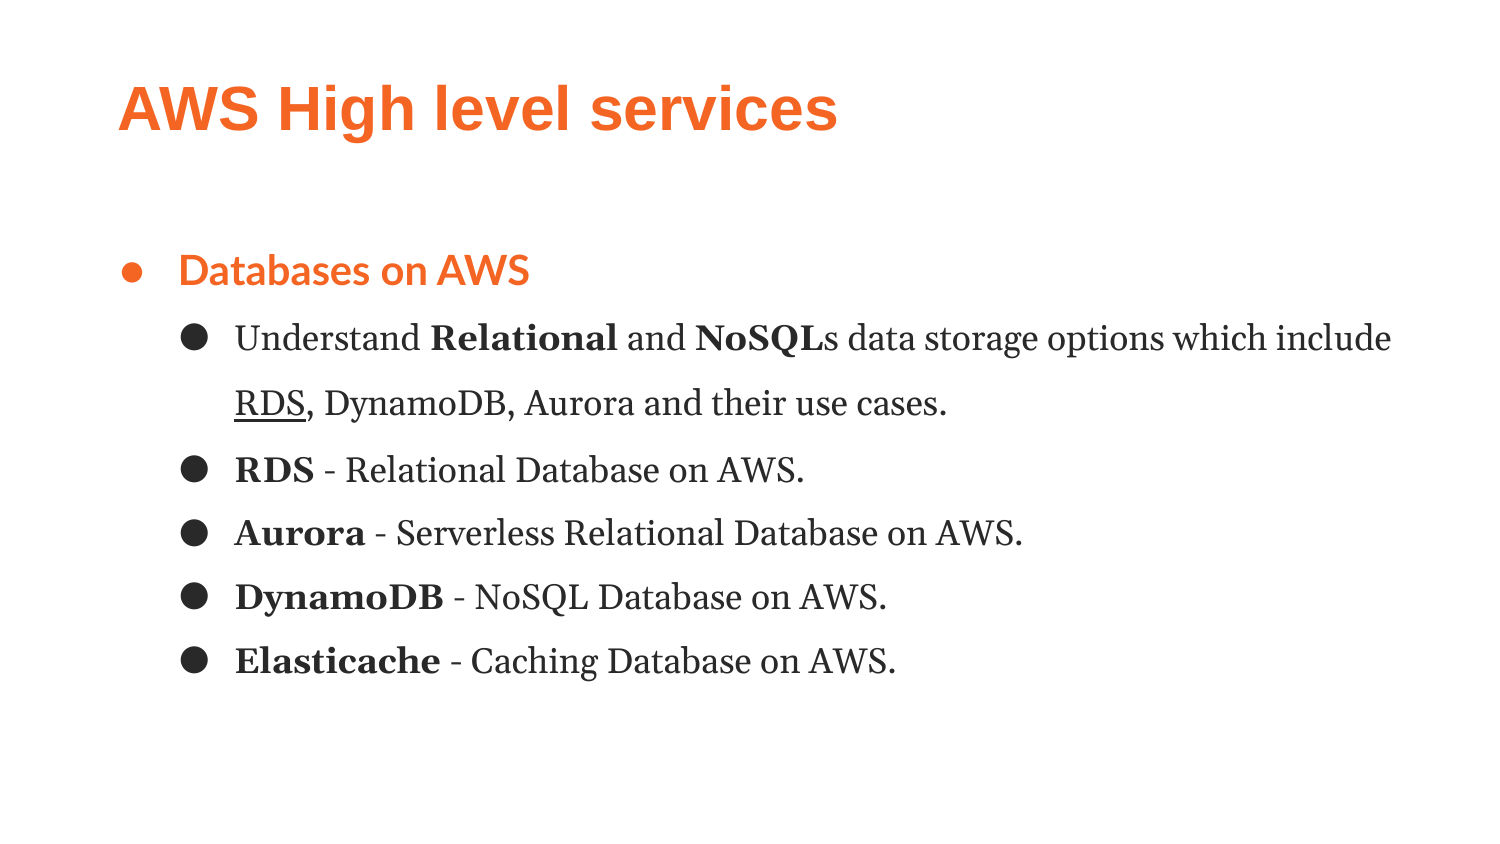

AWS High level services
Databases on AWS
Understand Relational and NoSQLs data storage options which include RDS, DynamoDB, Aurora and their use cases.
RDS - Relational Database on AWS.
Aurora - Serverless Relational Database on AWS.
DynamoDB - NoSQL Database on AWS.
Elasticache - Caching Database on AWS.